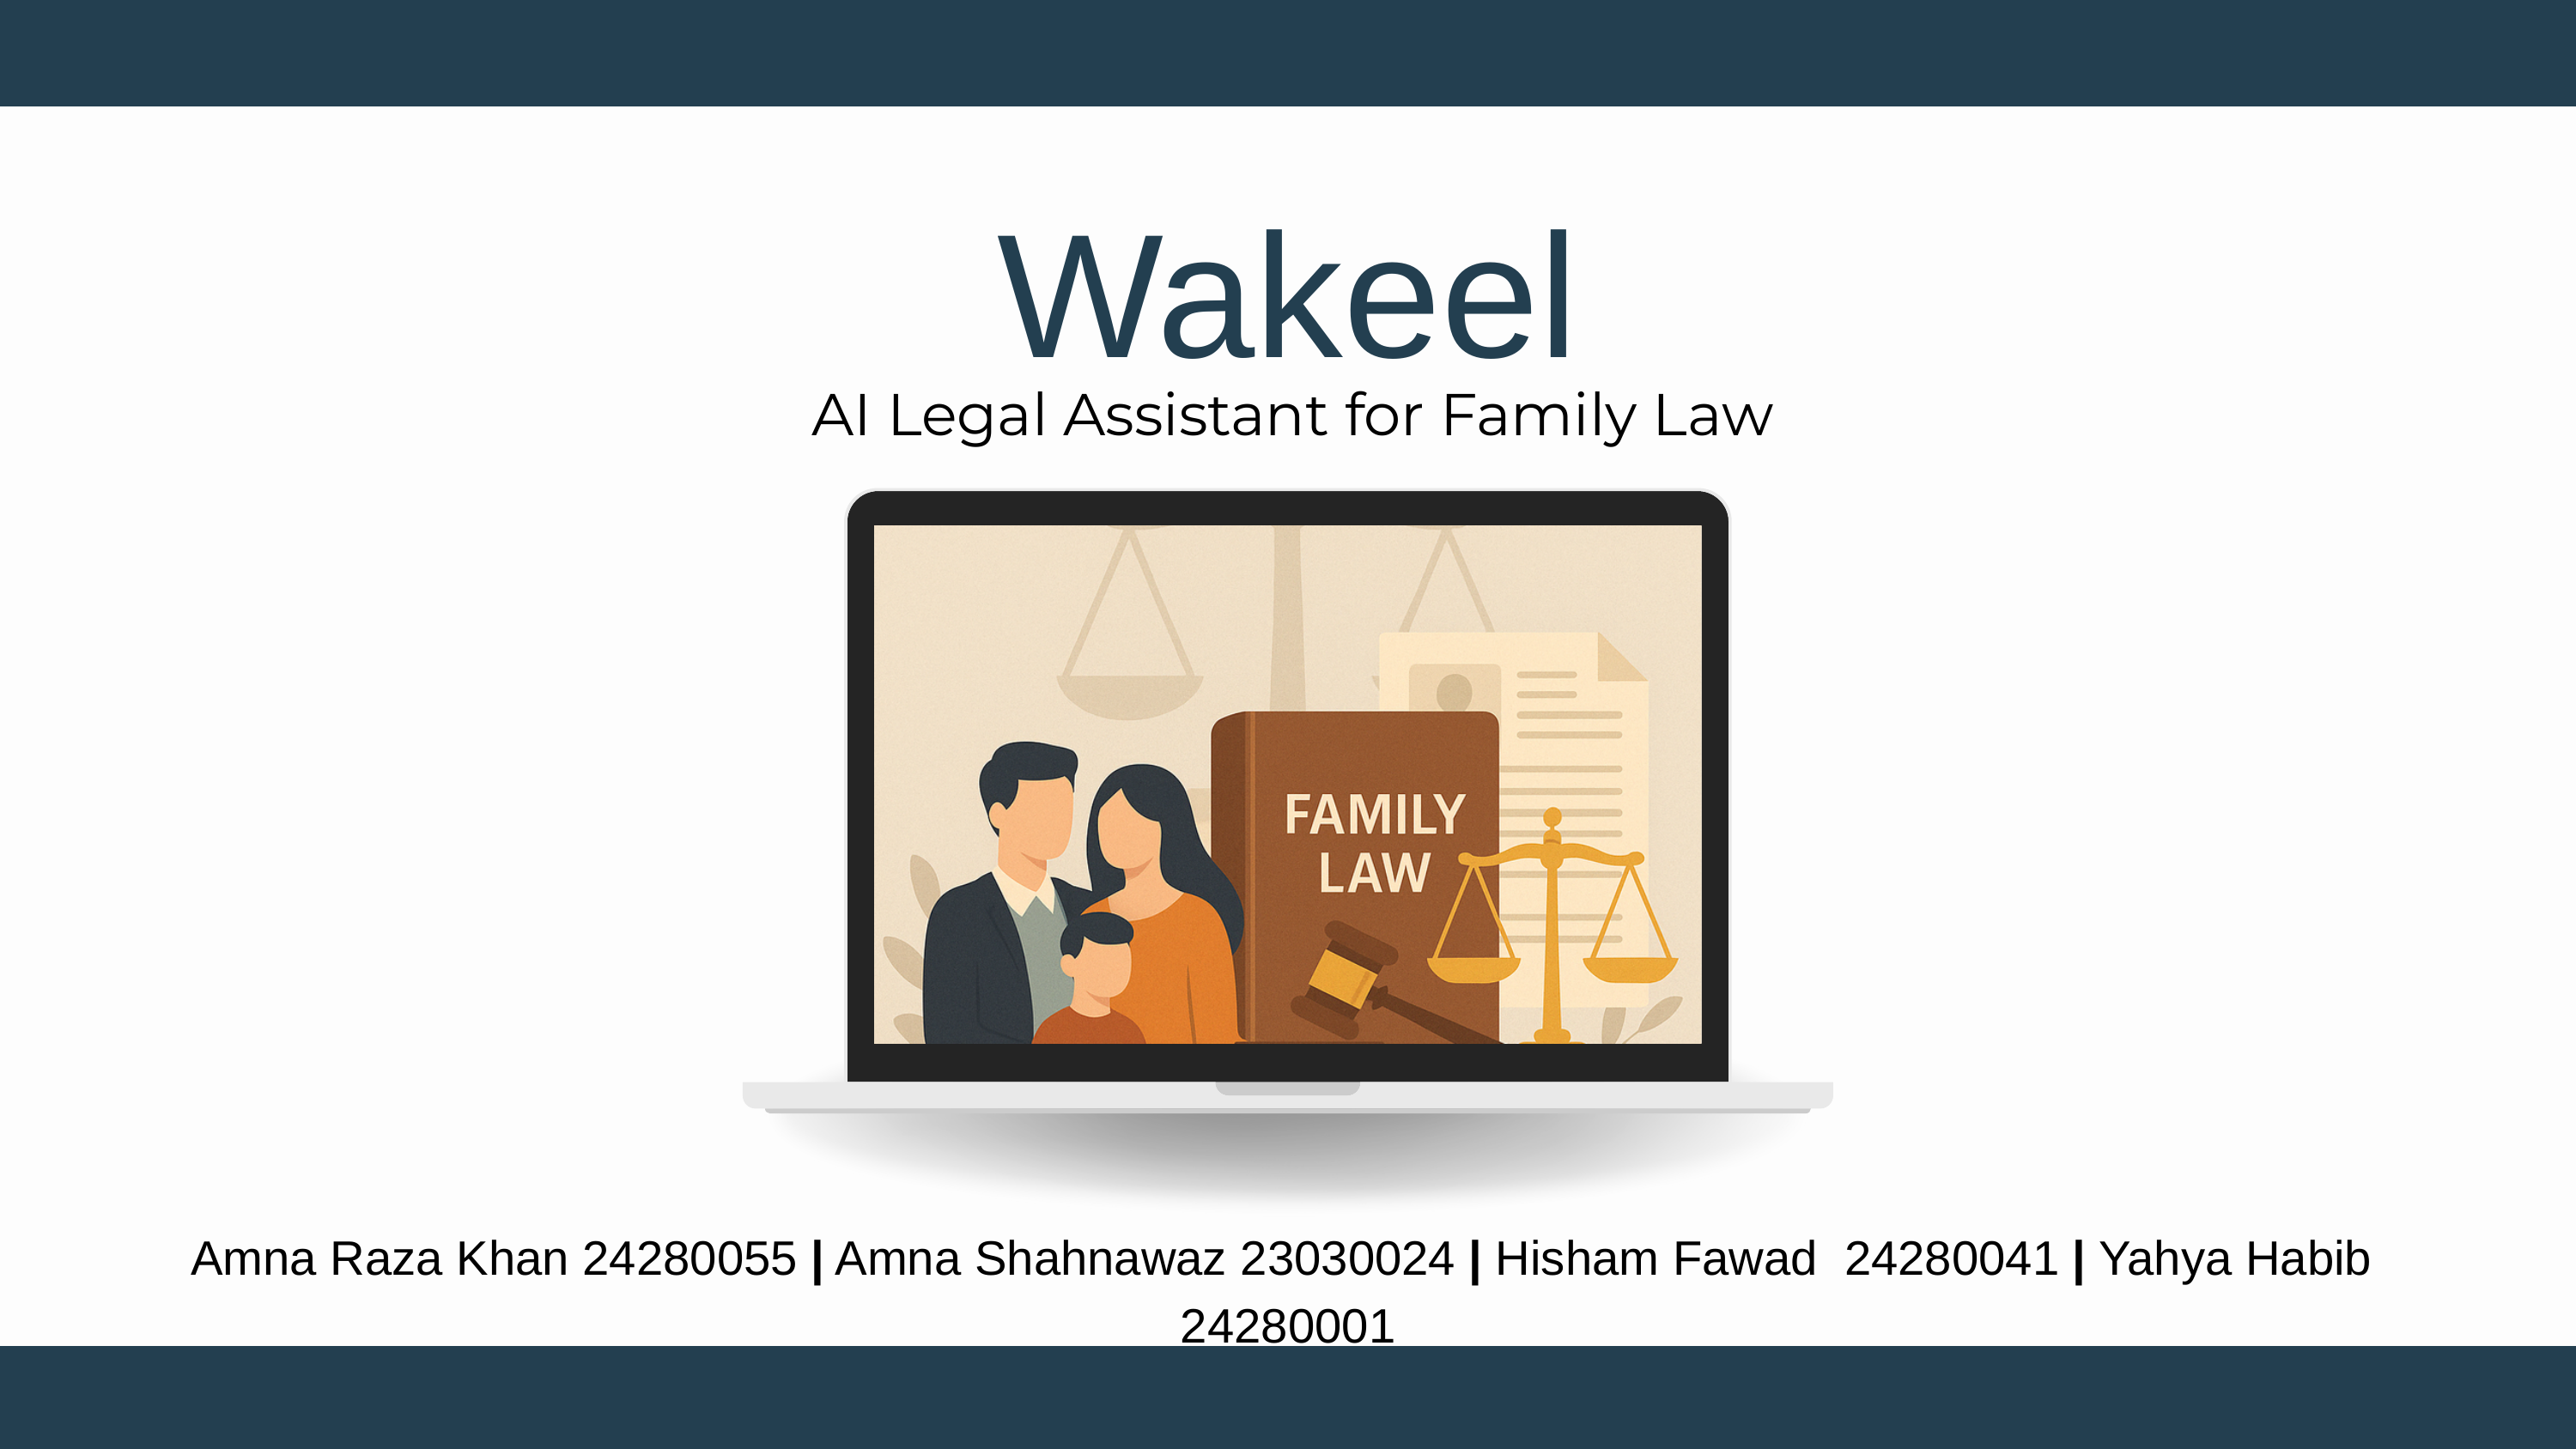

Wakeel
AI Legal Assistant for Family Law

Amna Raza Khan 24280055 | Amna Shahnawaz 23030024 | Hisham Fawad  24280041 | Yahya Habib  24280001